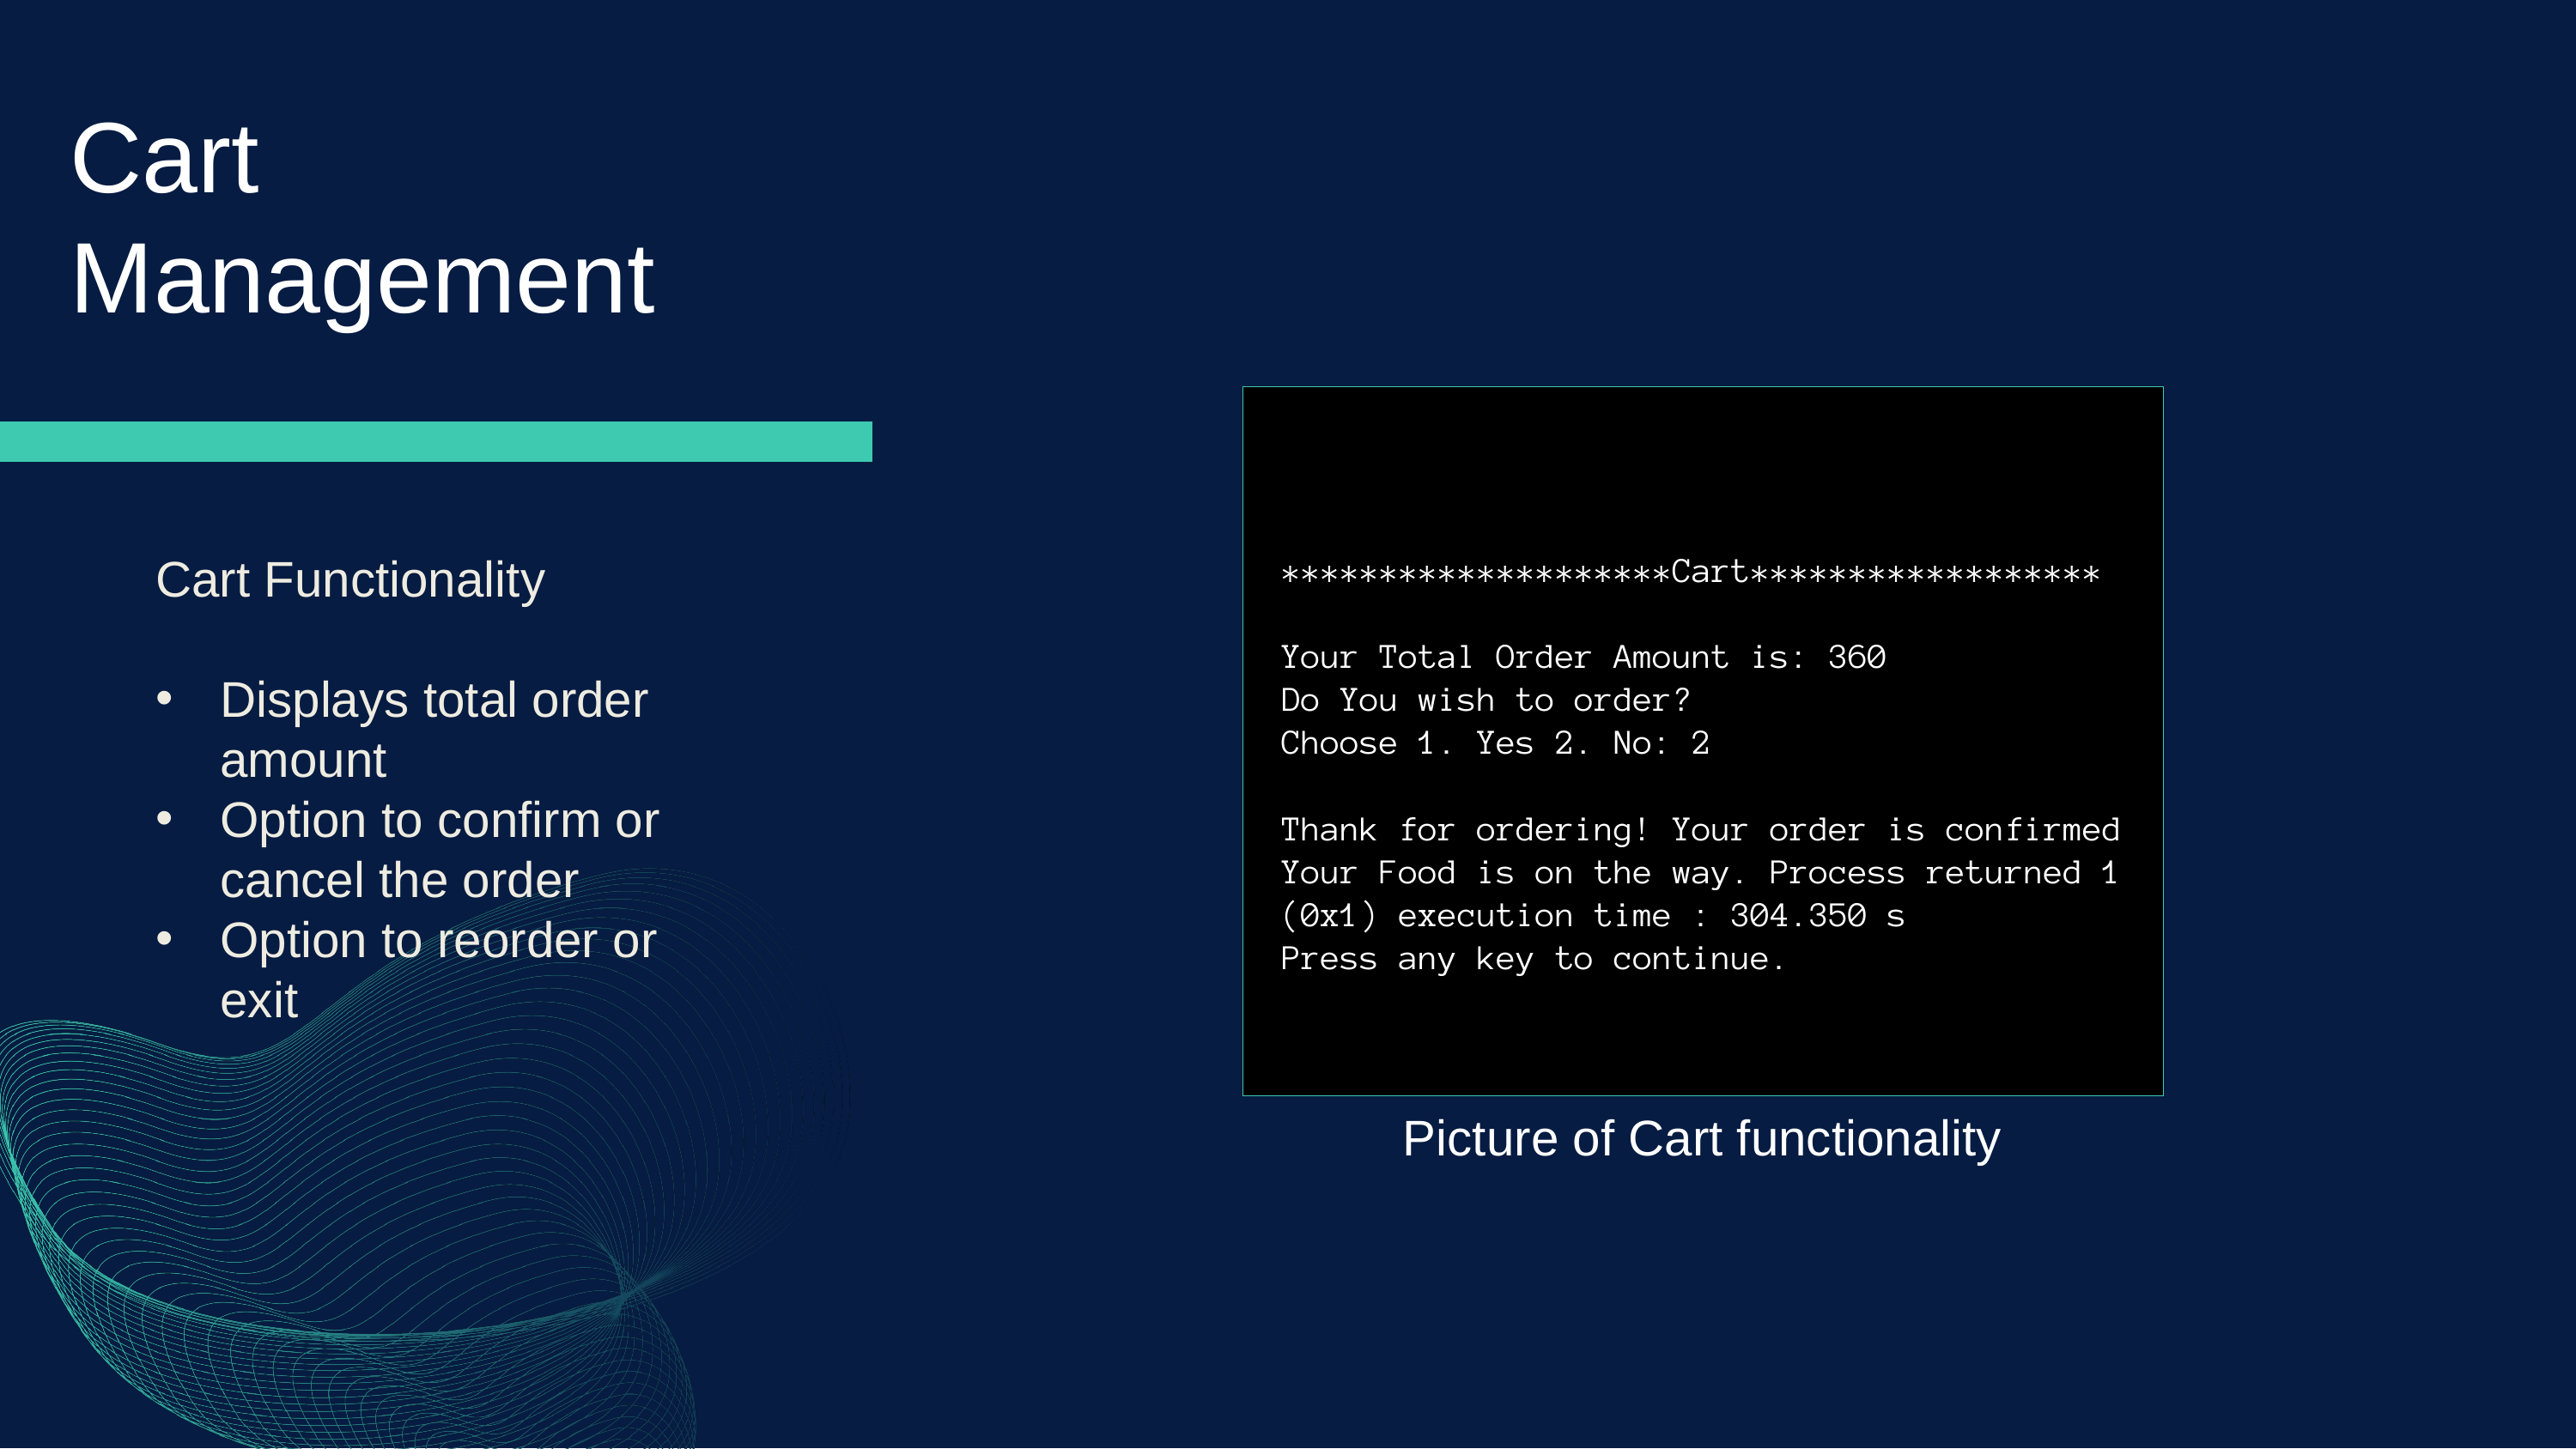

Cart Management

Cart Functionality

Displays total order amount
Option to confirm or cancel the order
Option to reorder or exit
********************Cart******************

Your Total Order Amount is: 360
Do You wish to order?
Choose 1. Yes 2. No: 2

Thank for ordering! Your order is confirmed Your Food is on the way. Process returned 1 (0x1) execution time : 304.350 s
Press any key to continue.

Picture of Cart functionality